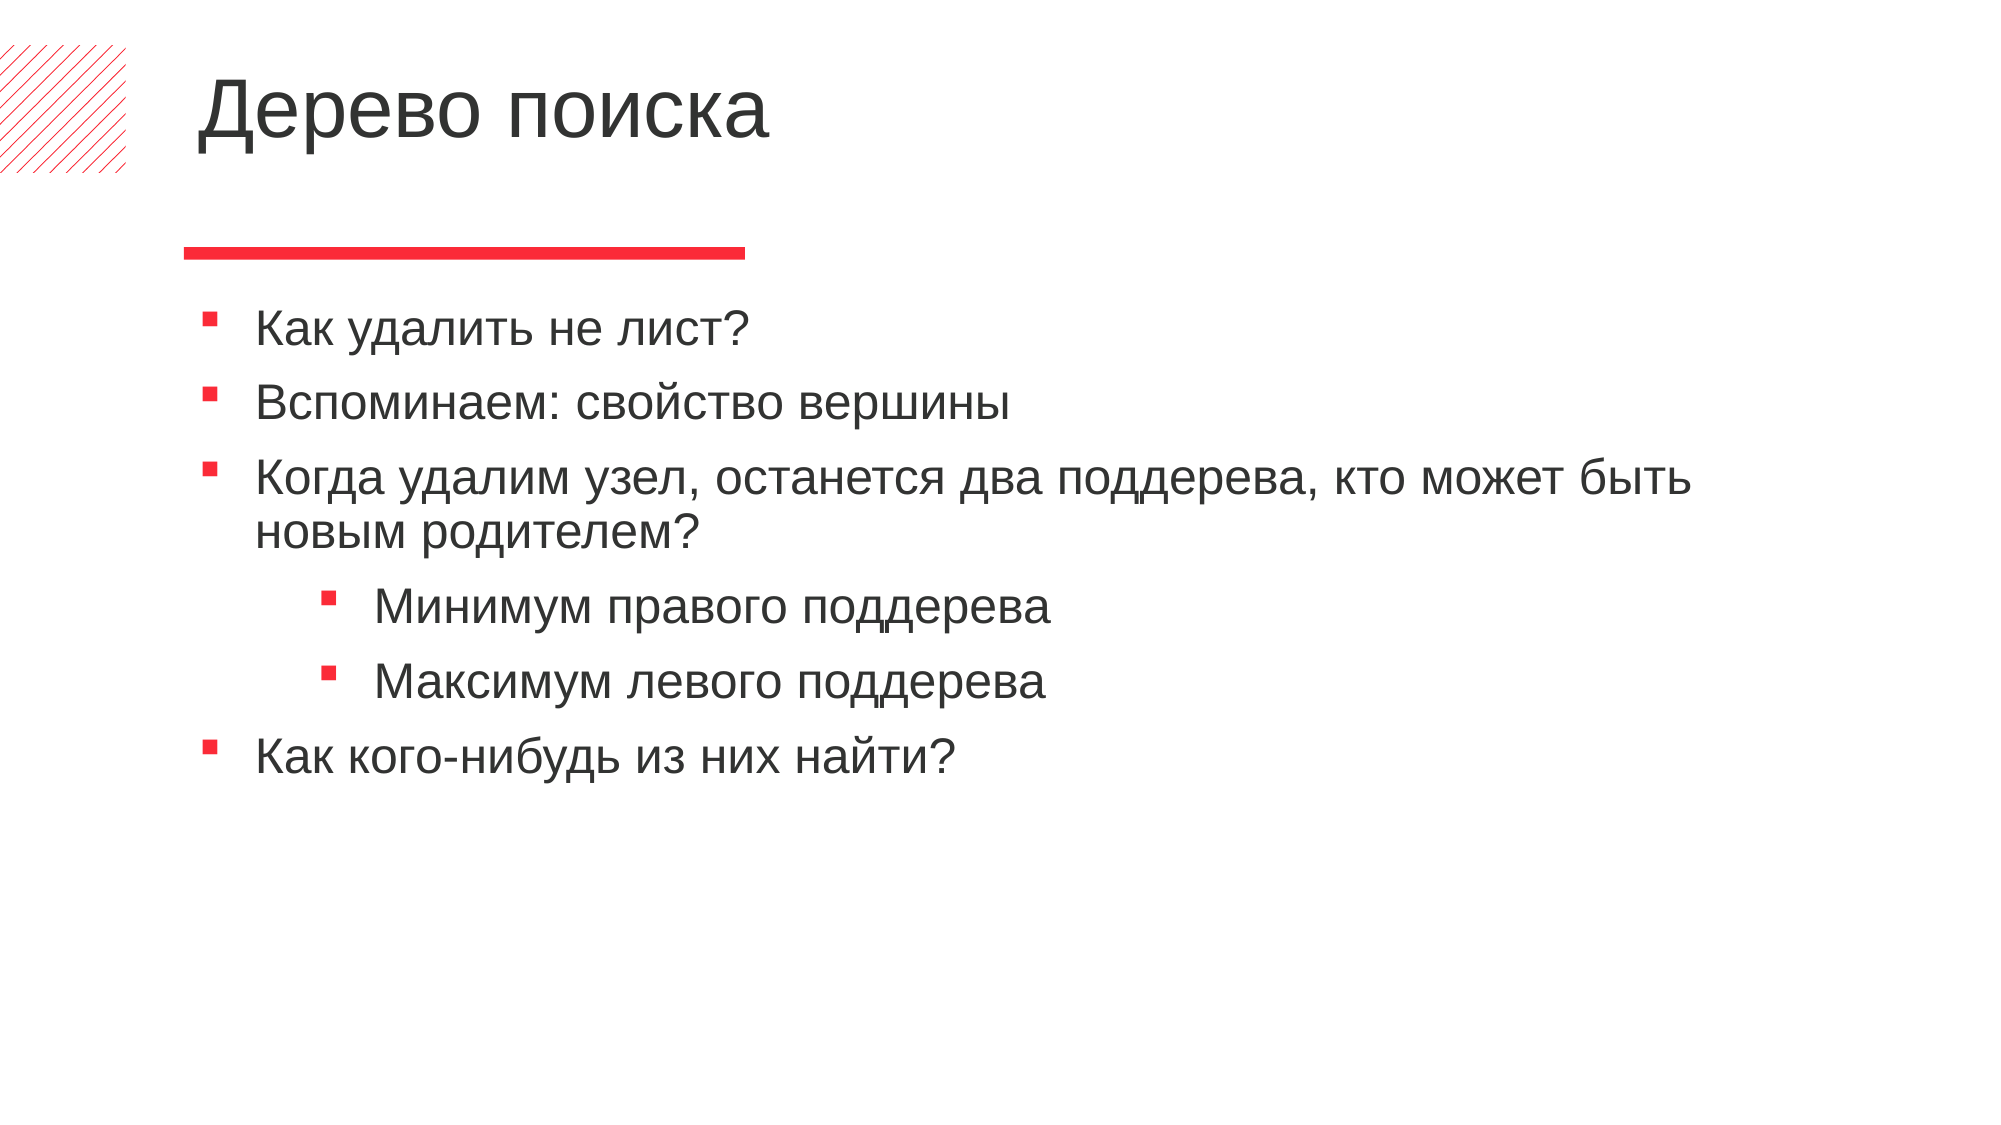

Дерево поиска
Как удалить не лист?
Вспоминаем: свойство вершины
Когда удалим узел, останется два поддерева, кто может быть новым родителем?
Минимум правого поддерева
Максимум левого поддерева
Как кого-нибудь из них найти?